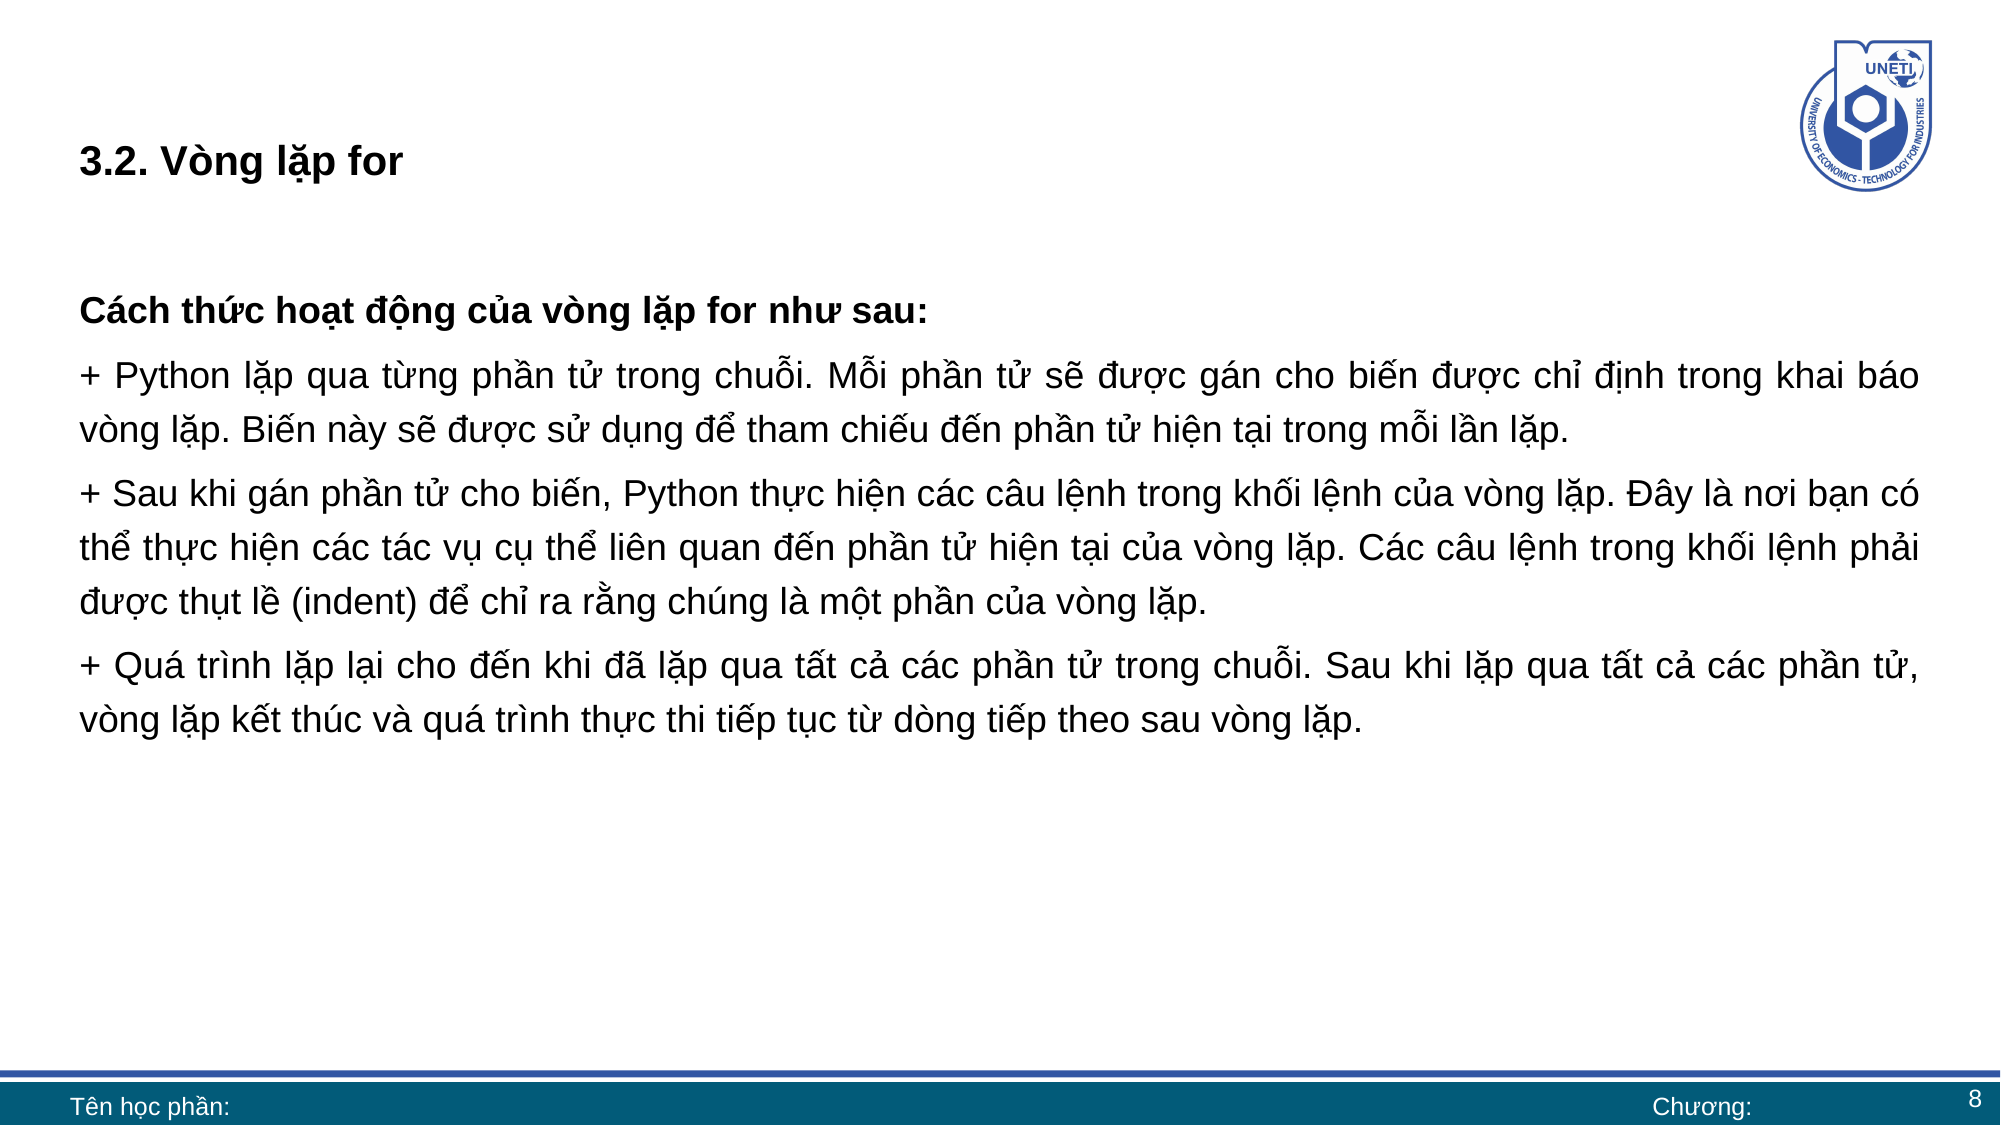

# 3.2. Vòng lặp for
Cách thức hoạt động của vòng lặp for như sau:
+ Python lặp qua từng phần tử trong chuỗi. Mỗi phần tử sẽ được gán cho biến được chỉ định trong khai báo vòng lặp. Biến này sẽ được sử dụng để tham chiếu đến phần tử hiện tại trong mỗi lần lặp.
+ Sau khi gán phần tử cho biến, Python thực hiện các câu lệnh trong khối lệnh của vòng lặp. Đây là nơi bạn có thể thực hiện các tác vụ cụ thể liên quan đến phần tử hiện tại của vòng lặp. Các câu lệnh trong khối lệnh phải được thụt lề (indent) để chỉ ra rằng chúng là một phần của vòng lặp.
+ Quá trình lặp lại cho đến khi đã lặp qua tất cả các phần tử trong chuỗi. Sau khi lặp qua tất cả các phần tử, vòng lặp kết thúc và quá trình thực thi tiếp tục từ dòng tiếp theo sau vòng lặp.
8
Tên học phần:
Chương: